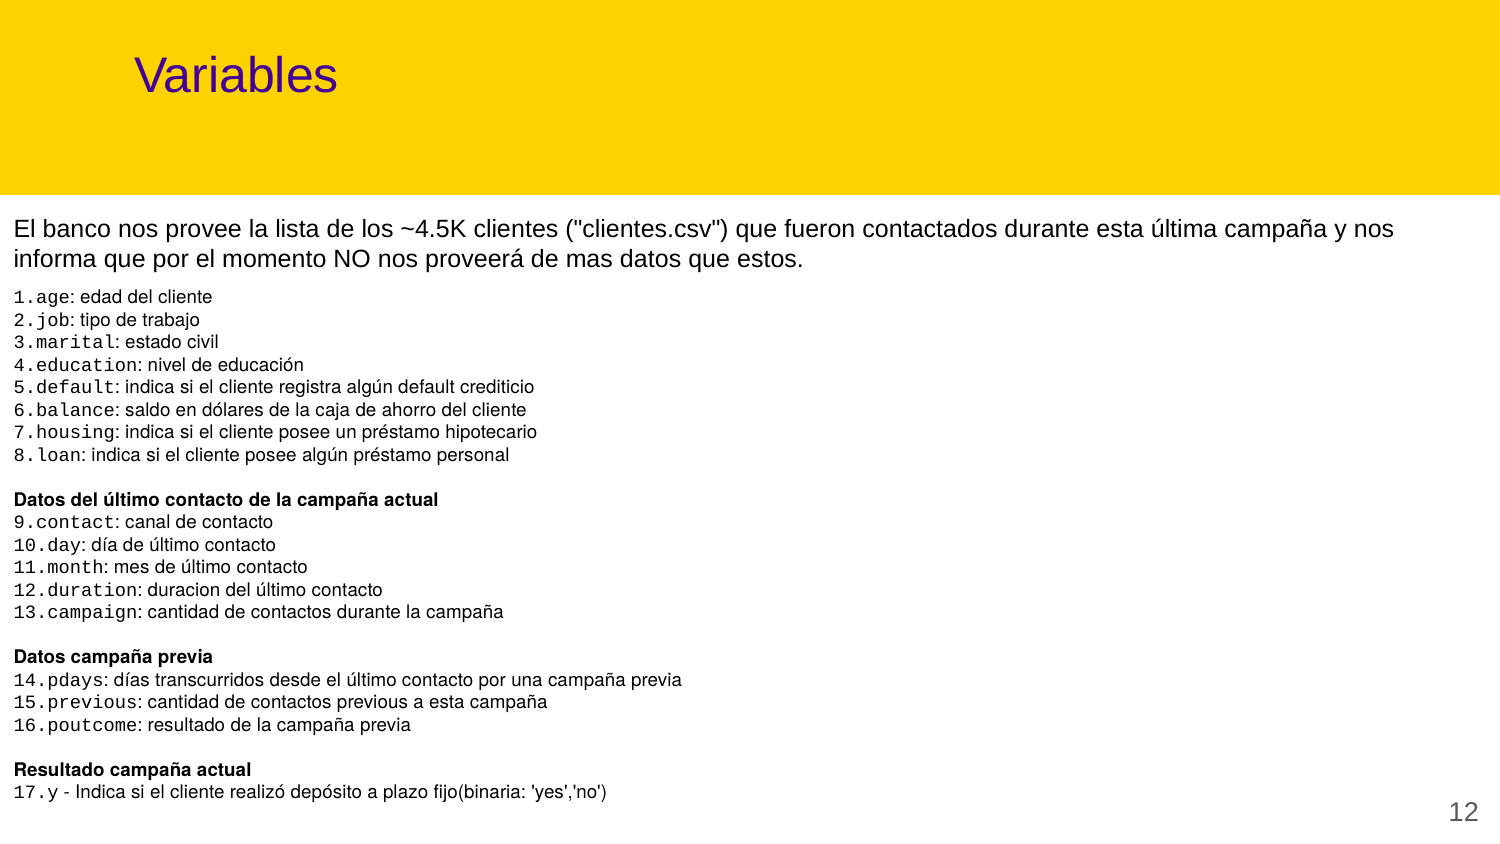

# Variables
El banco nos provee la lista de los ~4.5K clientes ("clientes.csv") que fueron contactados durante esta última campaña y nos informa que por el momento NO nos proveerá de mas datos que estos.

age: edad del cliente
job: tipo de trabajo
marital: estado civil
education: nivel de educación
default: indica si el cliente registra algún default crediticio
balance: saldo en dólares de la caja de ahorro del cliente
housing: indica si el cliente posee un préstamo hipotecario
loan: indica si el cliente posee algún préstamo personal

Datos del último contacto de la campaña actual
contact: canal de contacto
day: día de último contacto
month: mes de último contacto
duration: duracion del último contacto
campaign: cantidad de contactos durante la campaña

Datos campaña previa
pdays: días transcurridos desde el último contacto por una campaña previa
previous: cantidad de contactos previous a esta campaña
poutcome: resultado de la campaña previa

Resultado campaña actual
y - Indica si el cliente realizó depósito a plazo fijo(binaria: 'yes','no')

12